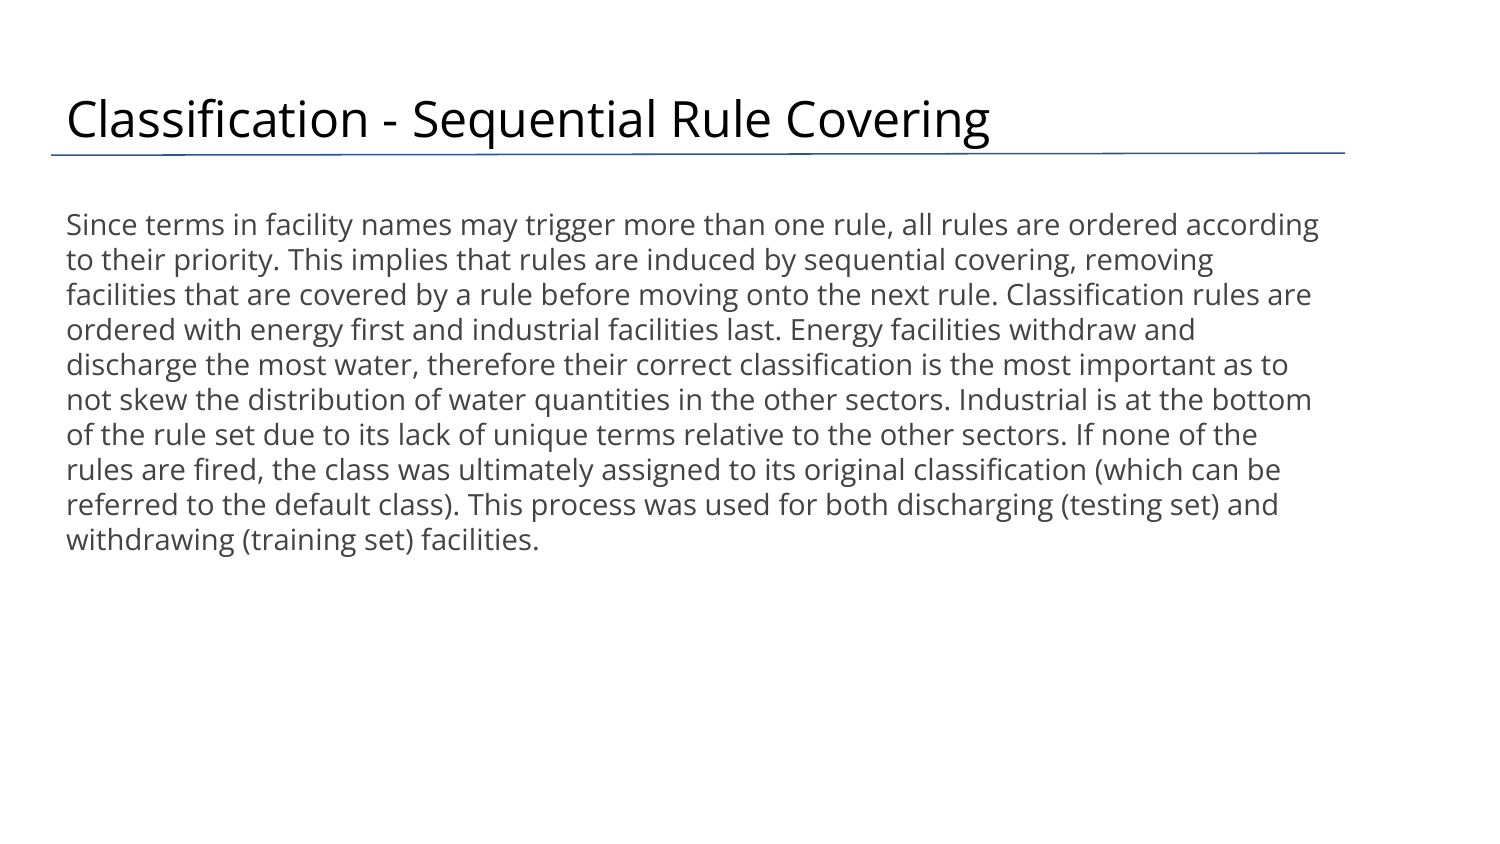

# Classification - Sequential Rule Covering
Since terms in facility names may trigger more than one rule, all rules are ordered according to their priority. This implies that rules are induced by sequential covering, removing facilities that are covered by a rule before moving onto the next rule. Classification rules are ordered with energy first and industrial facilities last. Energy facilities withdraw and discharge the most water, therefore their correct classification is the most important as to not skew the distribution of water quantities in the other sectors. Industrial is at the bottom of the rule set due to its lack of unique terms relative to the other sectors. If none of the rules are fired, the class was ultimately assigned to its original classification (which can be referred to the default class). This process was used for both discharging (testing set) and withdrawing (training set) facilities.